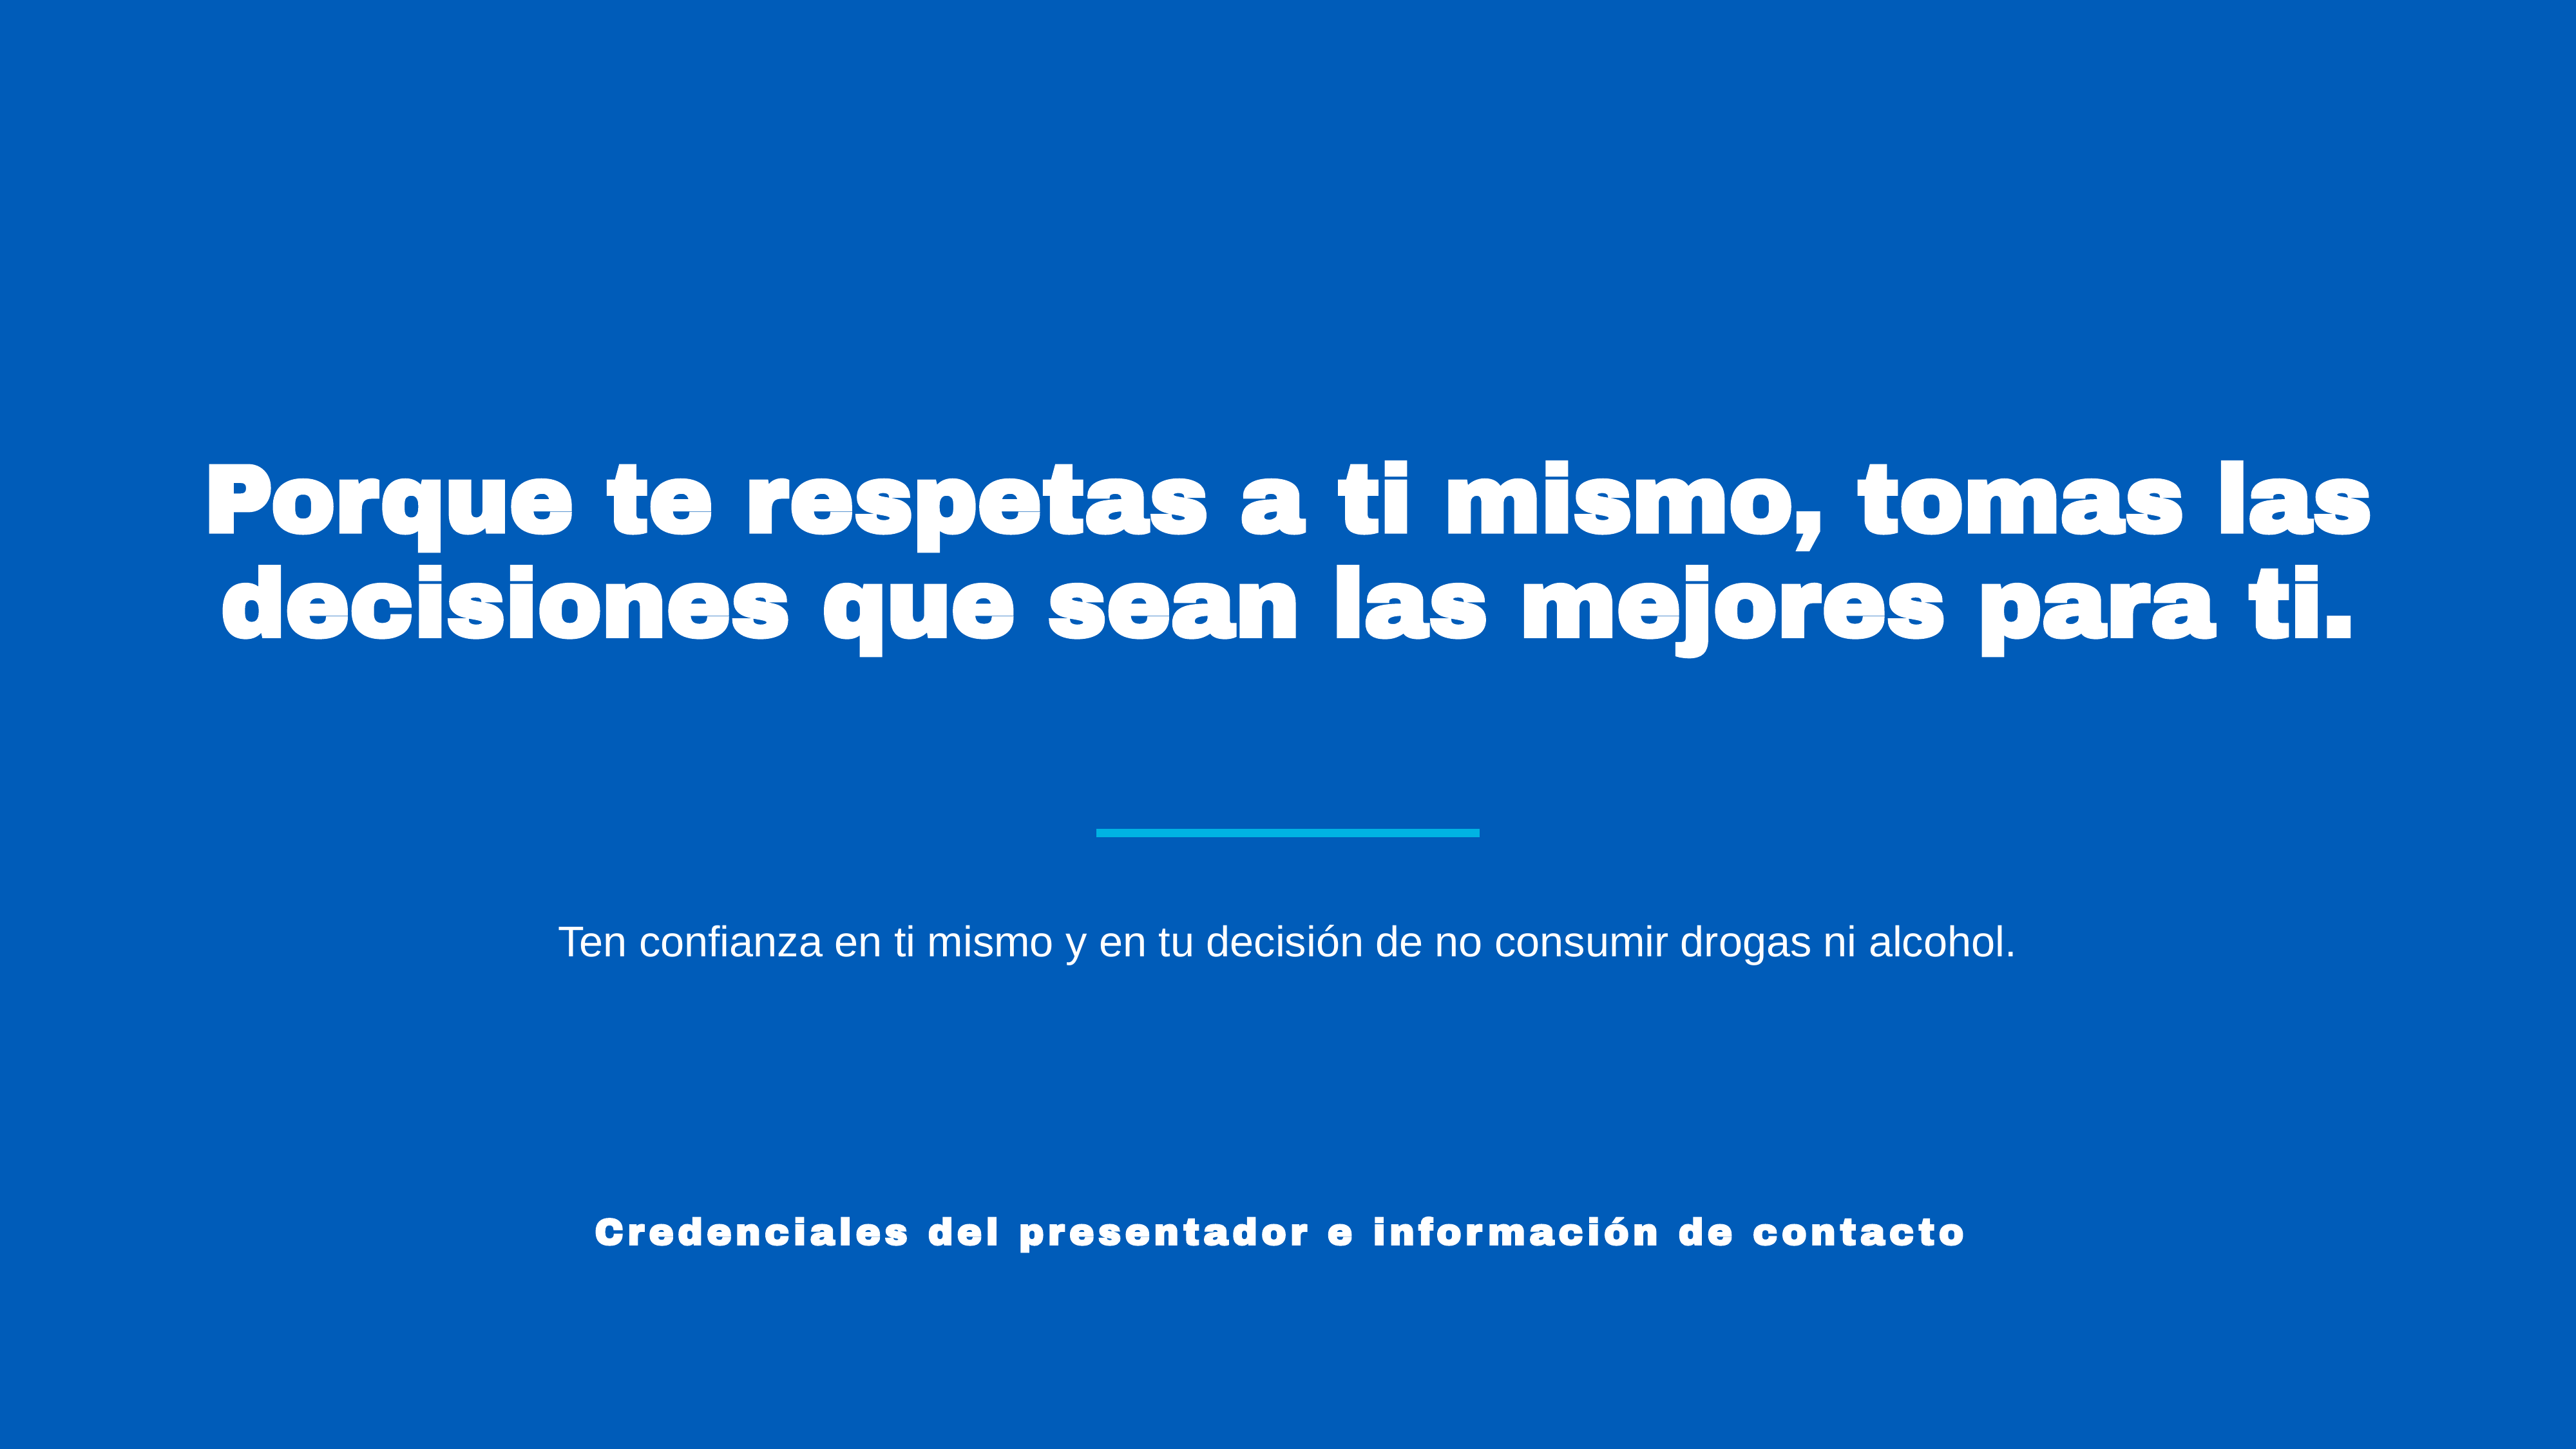

# Porque te respetas a ti mismo, tomas las decisiones que sean las mejores para ti.
Ten confianza en ti mismo y en tu decisión de no consumir drogas ni alcohol.
Credenciales del presentador e información de contacto